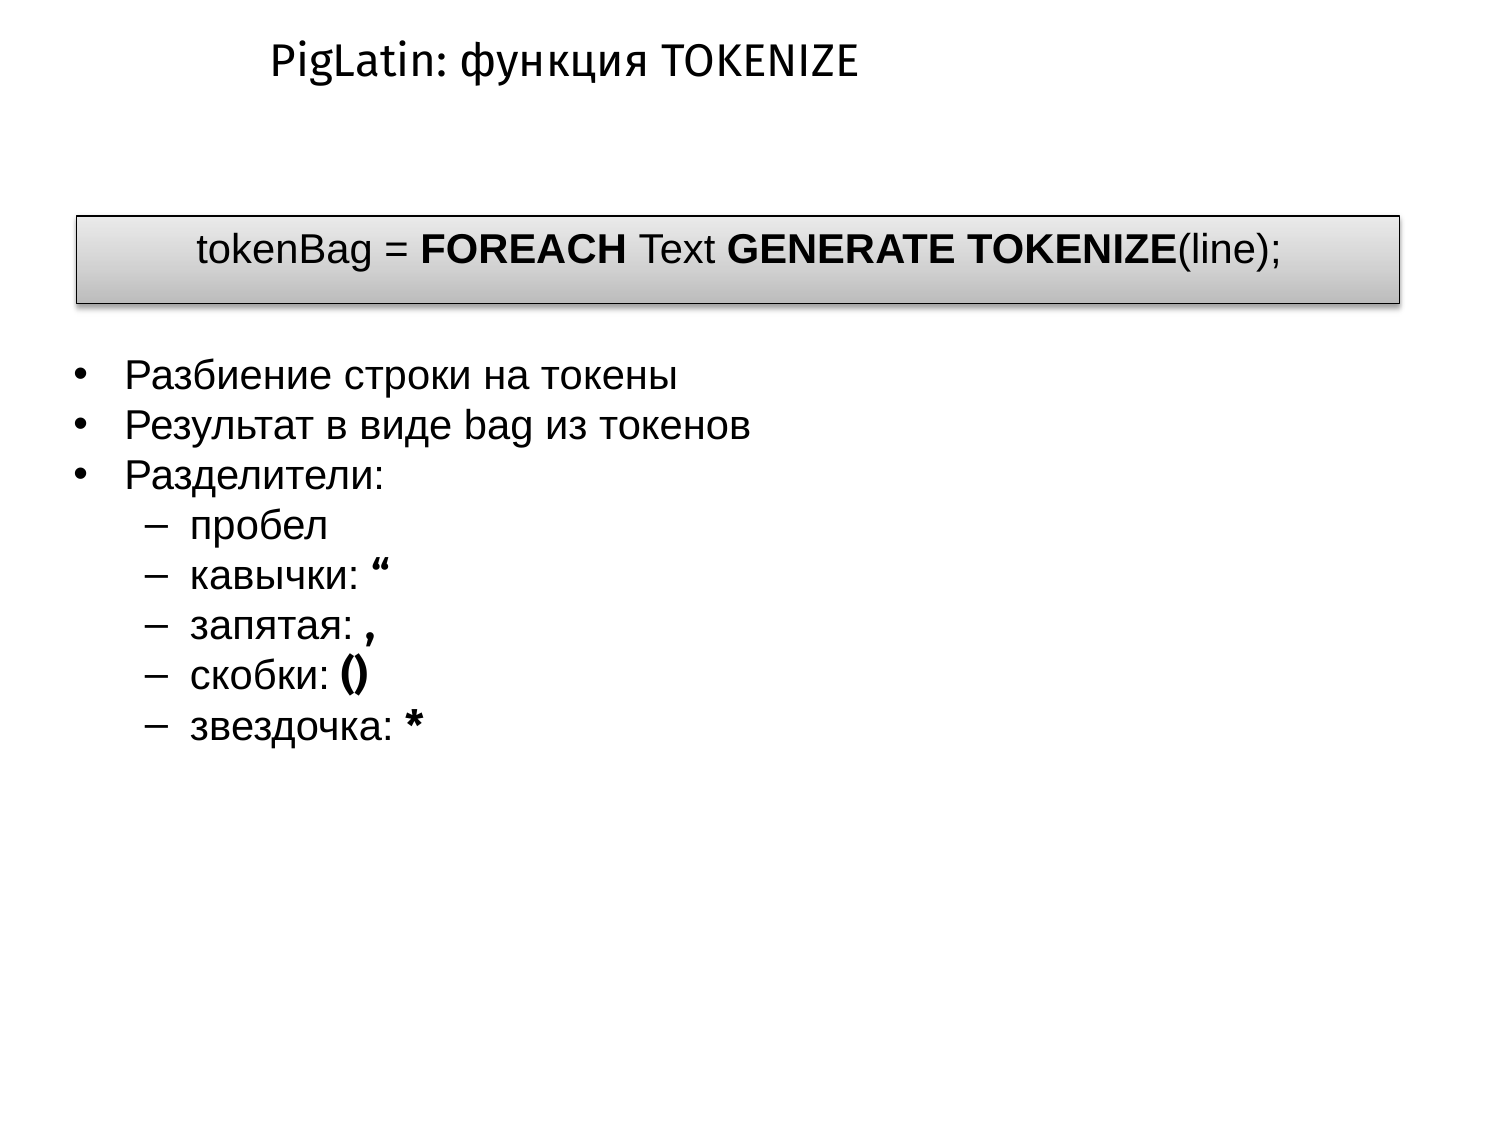

# PigLatin: функция TOKENIZE

tokenBag = FOREACH Text GENERATE TOKENIZE(line);
Разбиение строки на токены
Результат в виде bag из токенов
Разделители:
пробел
кавычки: “
запятая: ,
скобки: ()
звездочка: *